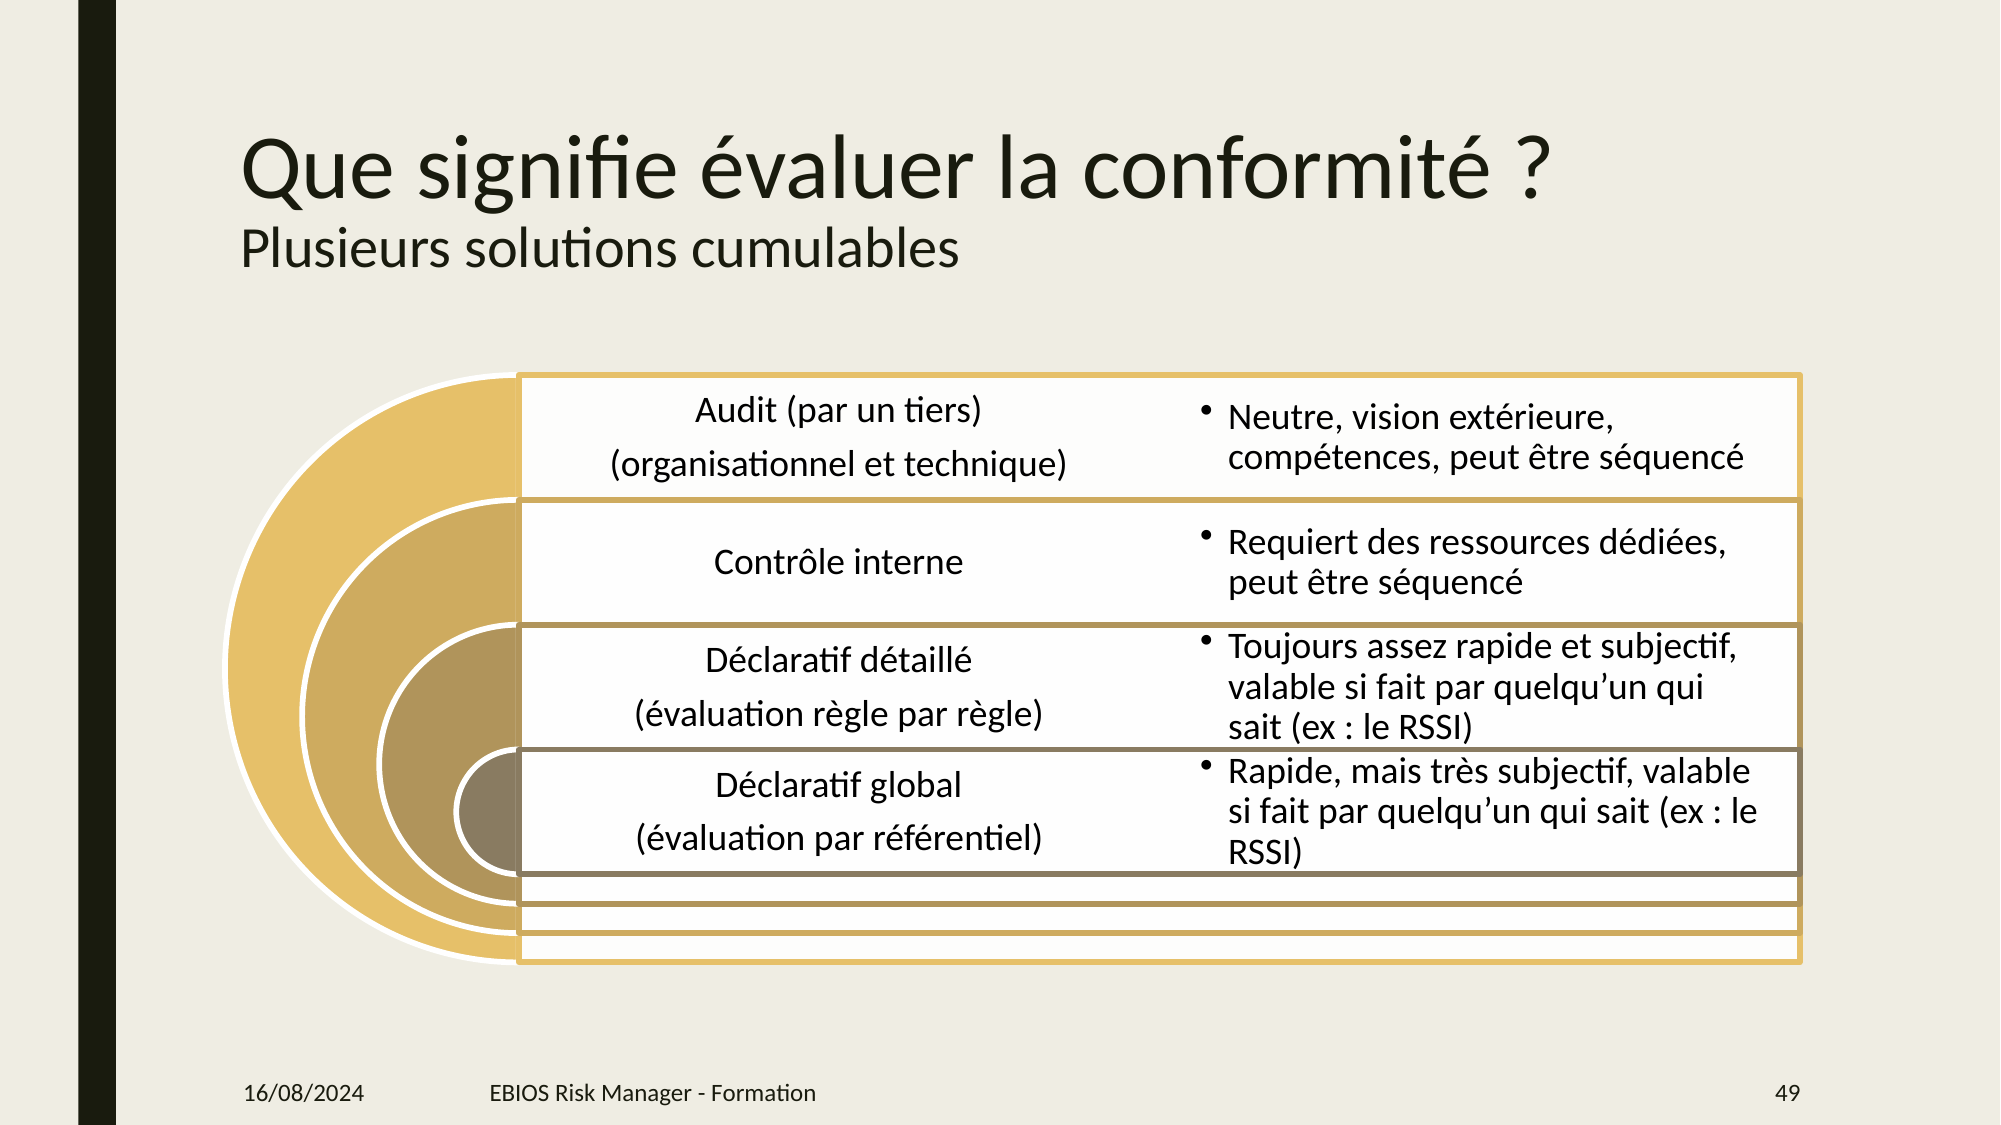

# Que signifie évaluer la conformité ? Plusieurs solutions cumulables
Audit (par un tiers)
(organisationnel et technique)
Contrôle interne
Déclaratif détaillé
(évaluation règle par règle)
Déclaratif global
(évaluation par référentiel)
Neutre, vision extérieure, compétences, peut être séquencé
Requiert des ressources dédiées, peut être séquencé
Toujours assez rapide et subjectif, valable si fait par quelqu’un qui sait (ex : le RSSI)
Rapide, mais très subjectif, valable si fait par quelqu’un qui sait (ex : le RSSI)
16/08/2024
EBIOS Risk Manager - Formation
49